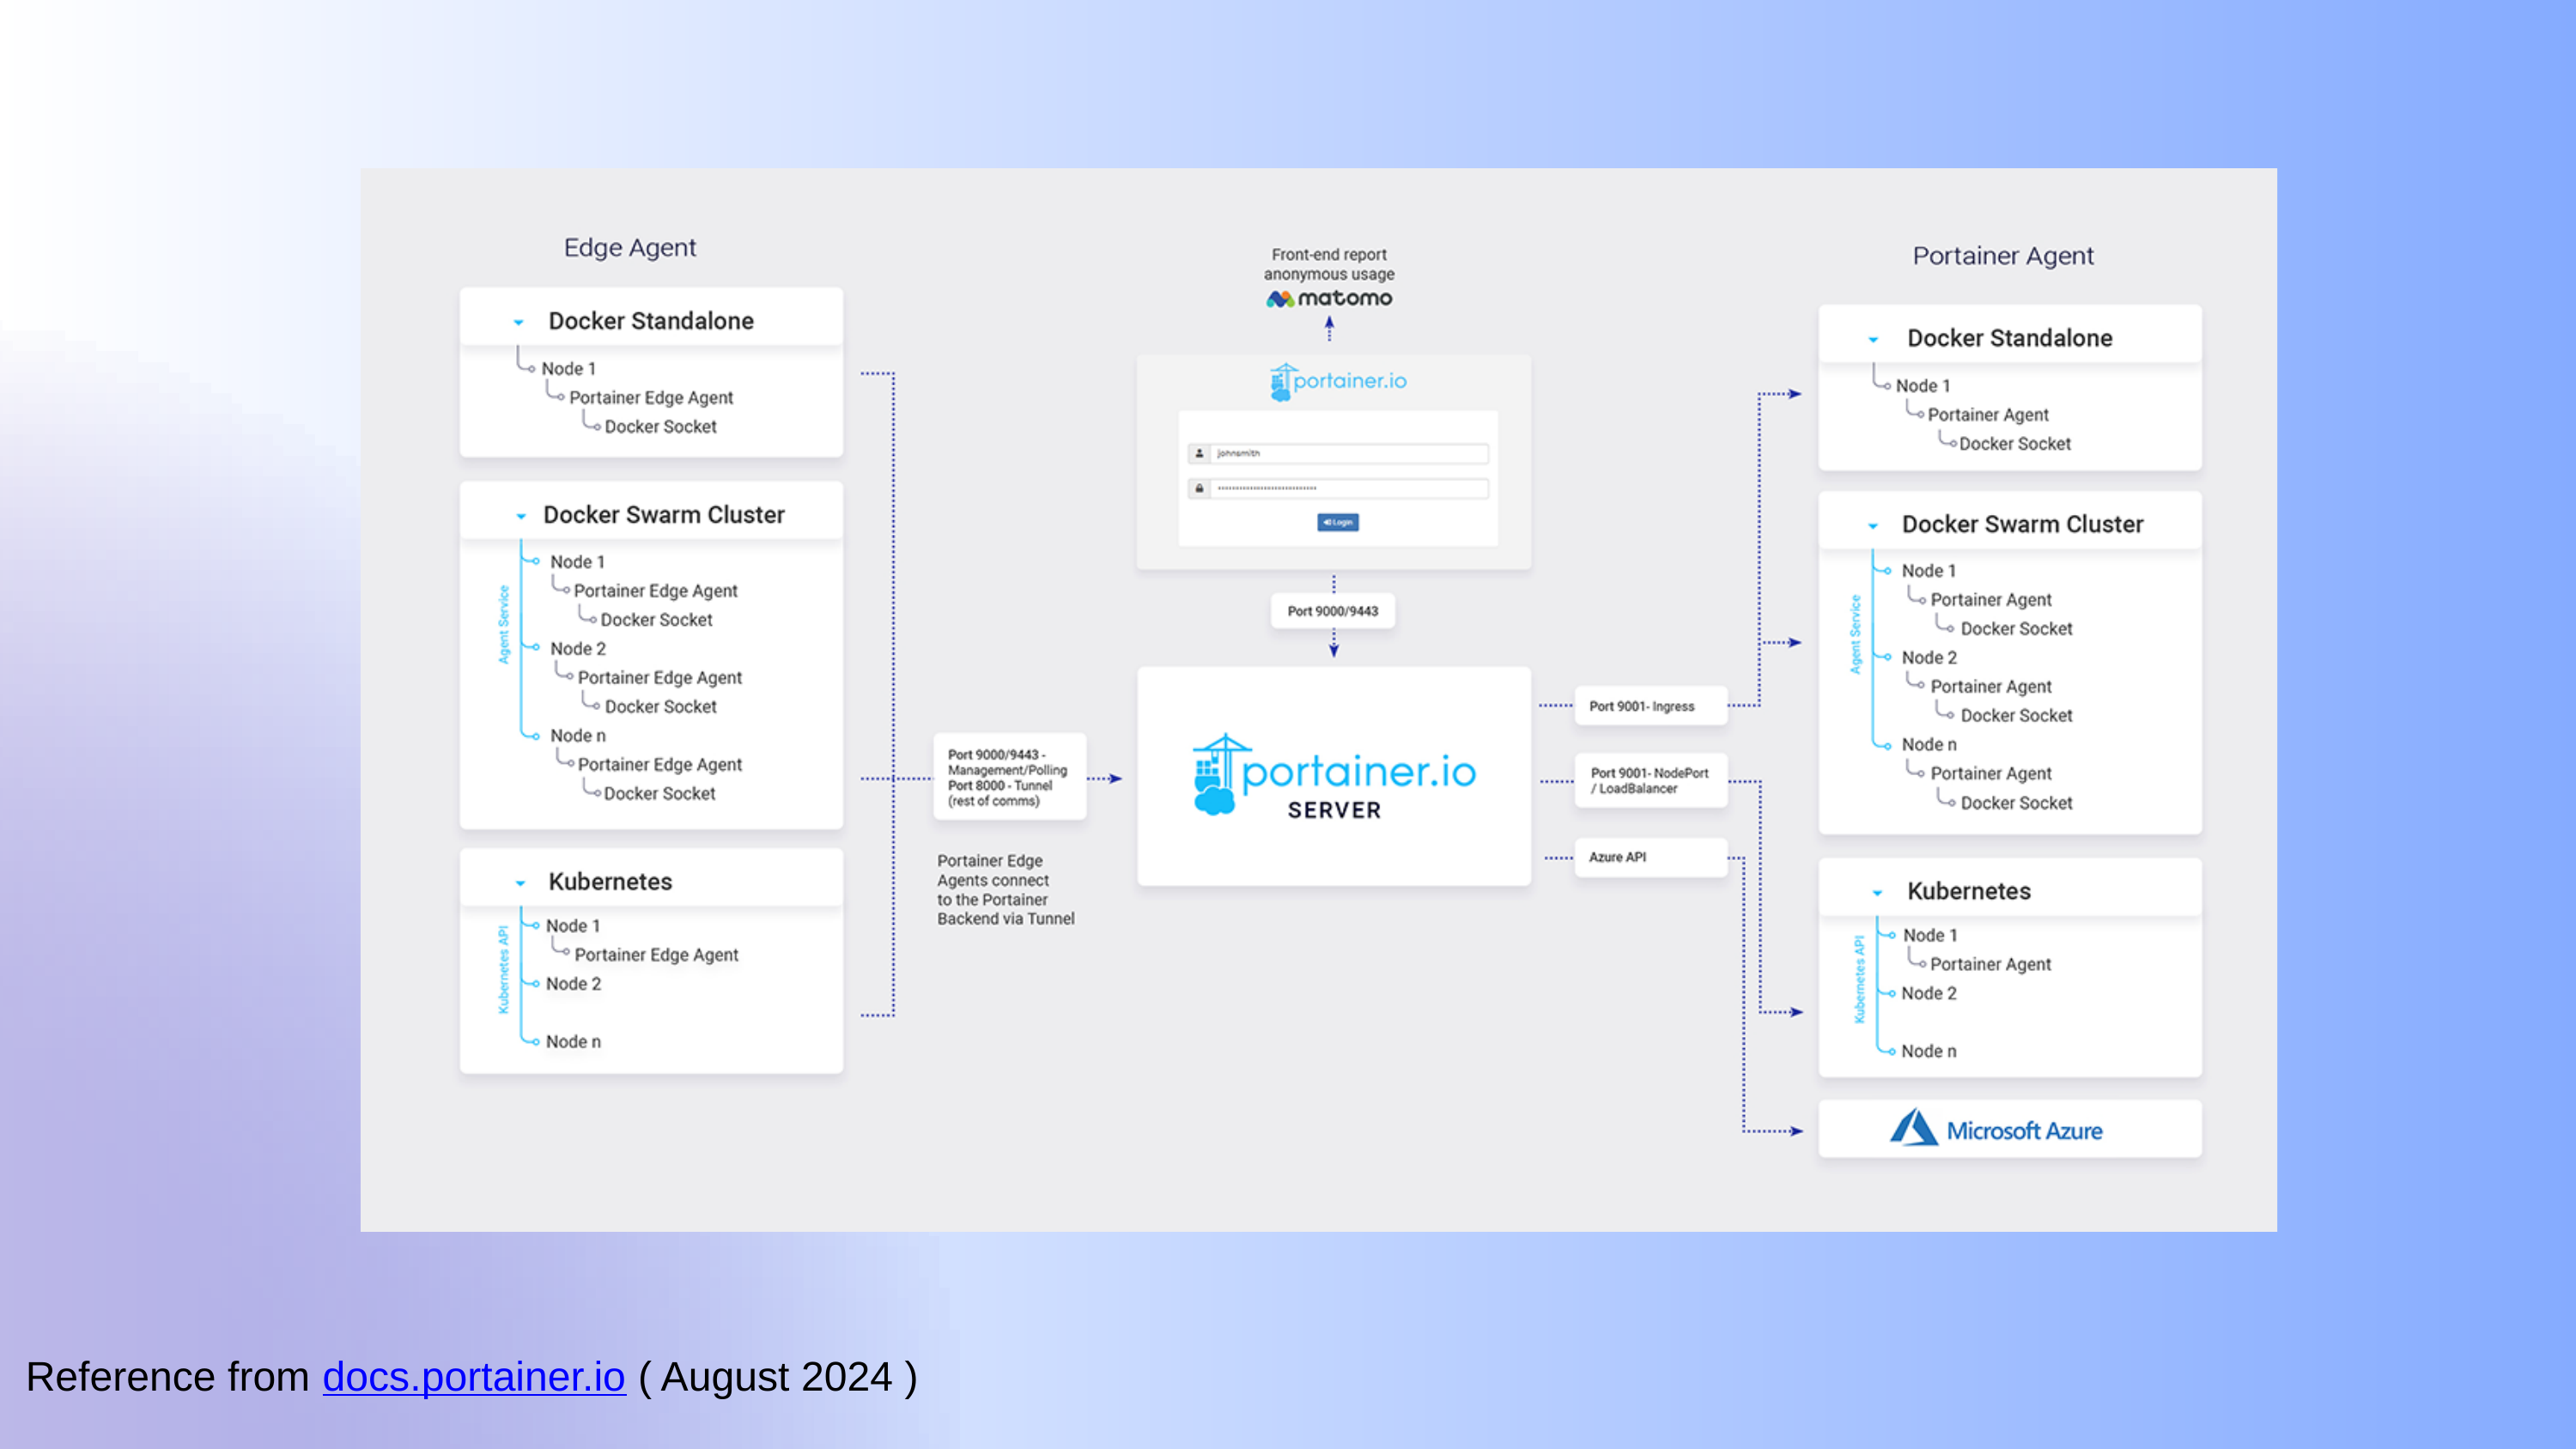

Reference from docs.portainer.io ( August 2024 )